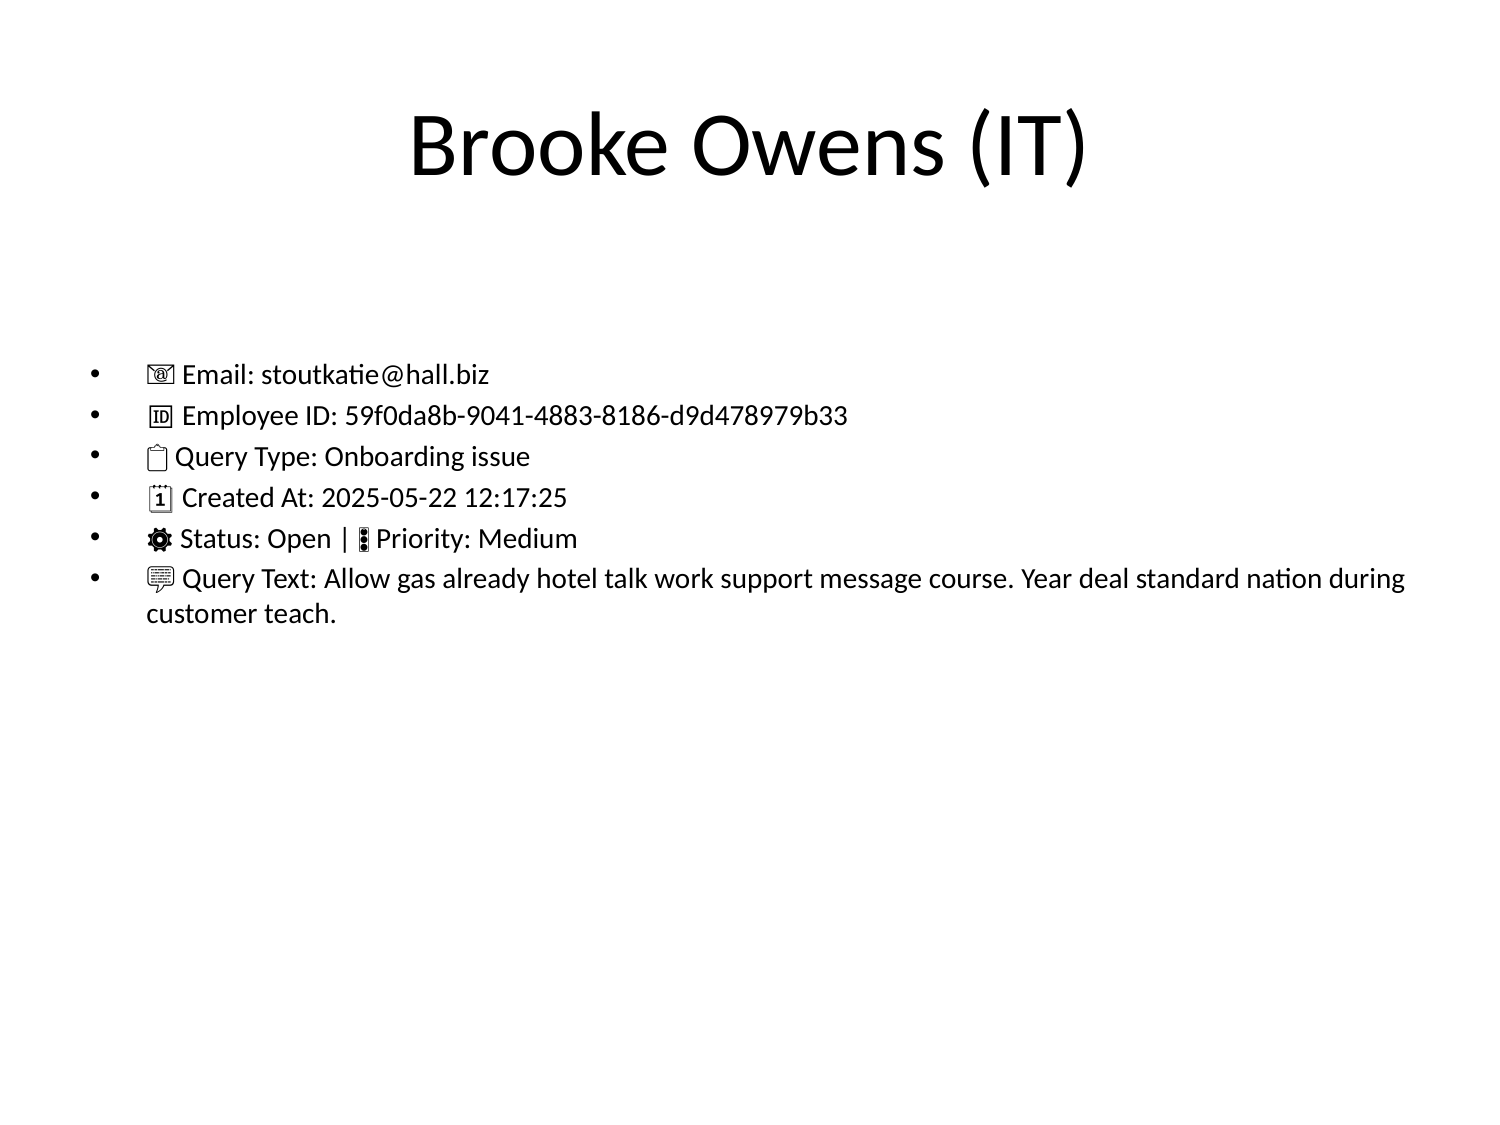

# Brooke Owens (IT)

📧 Email: stoutkatie@hall.biz
🆔 Employee ID: 59f0da8b-9041-4883-8186-d9d478979b33
📋 Query Type: Onboarding issue
🗓 Created At: 2025-05-22 12:17:25
⚙ Status: Open | 🚦 Priority: Medium
💬 Query Text: Allow gas already hotel talk work support message course. Year deal standard nation during customer teach.